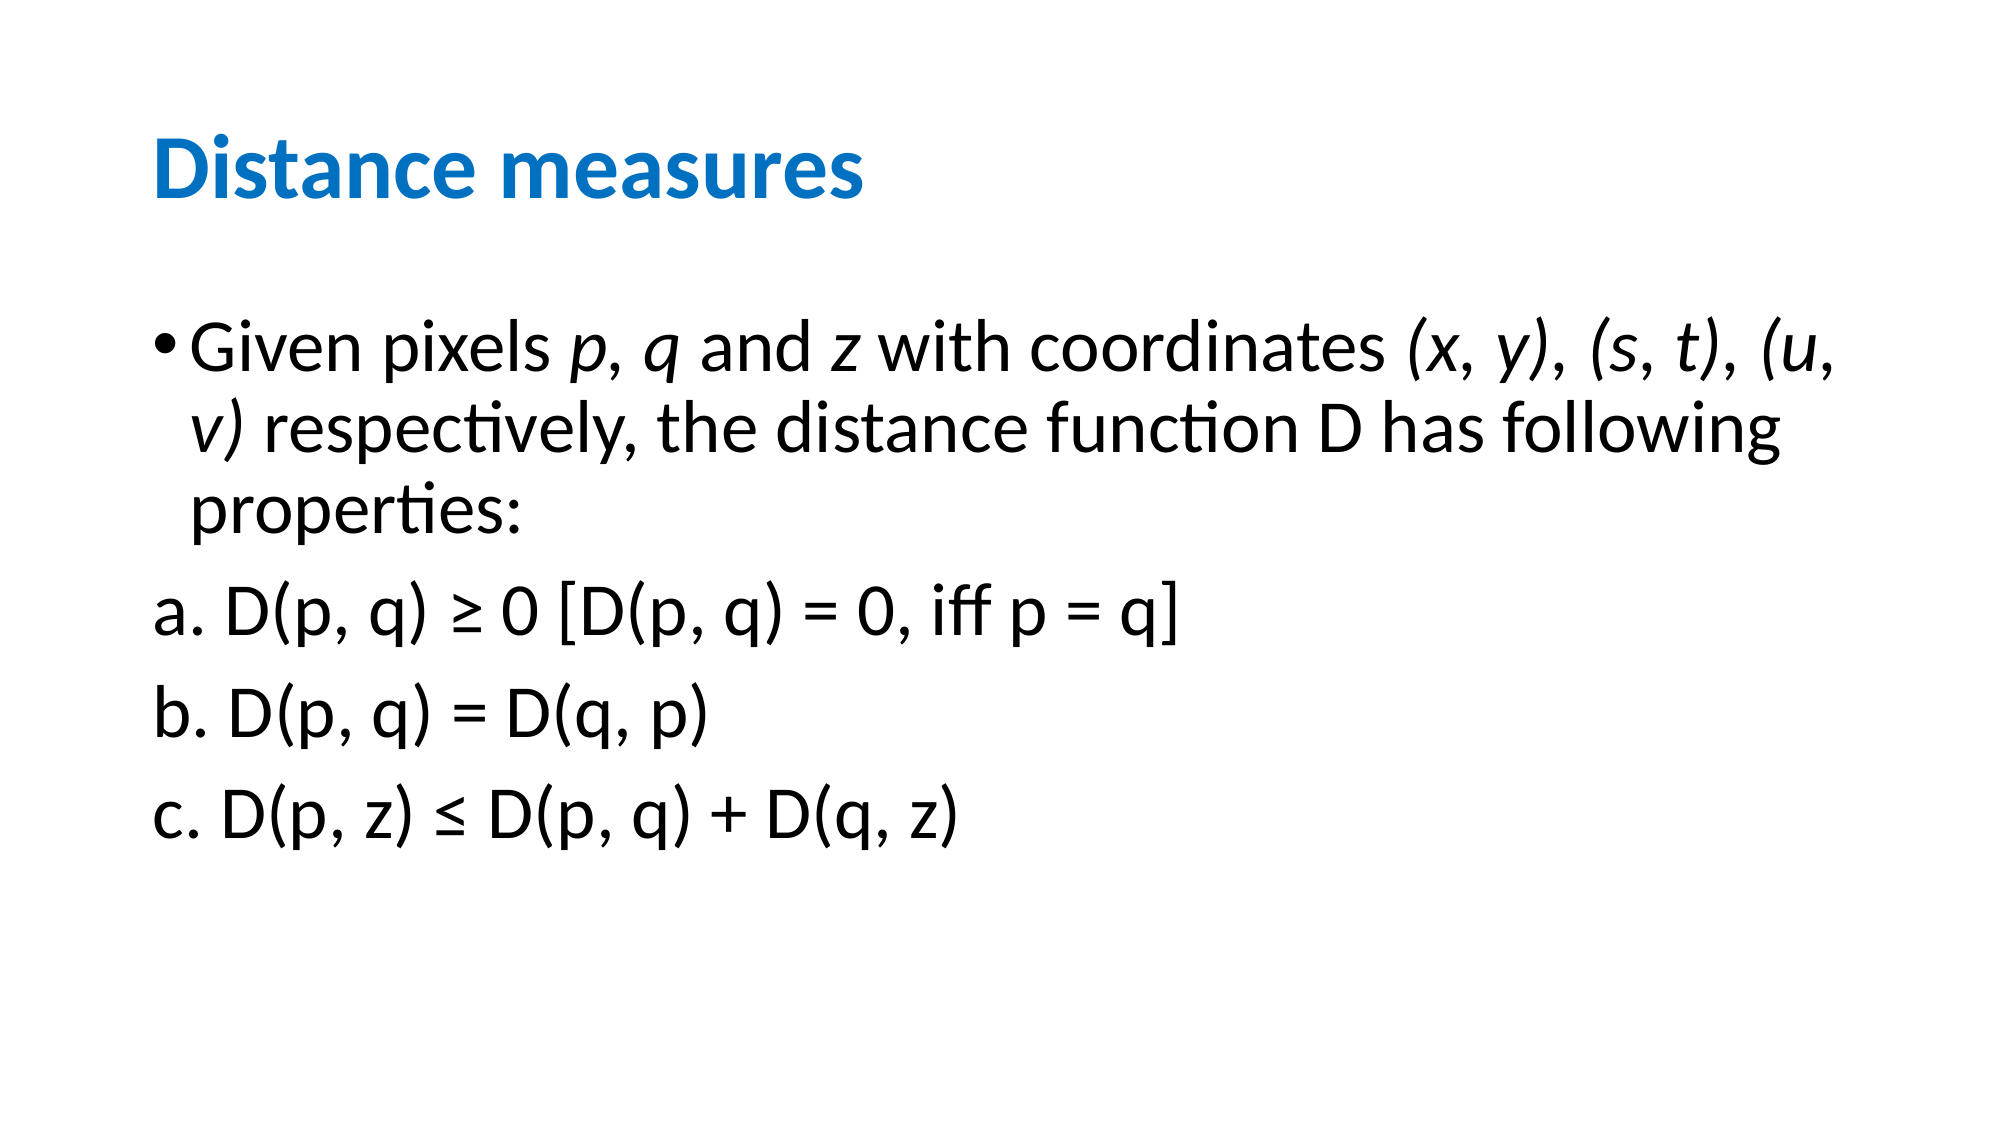

# Distance measures
Given pixels p, q and z with coordinates (x, y), (s, t), (u, v) respectively, the distance function D has following properties:
a. D(p, q) ≥ 0 [D(p, q) = 0, iff p = q]
b. D(p, q) = D(q, p)
c. D(p, z) ≤ D(p, q) + D(q, z)